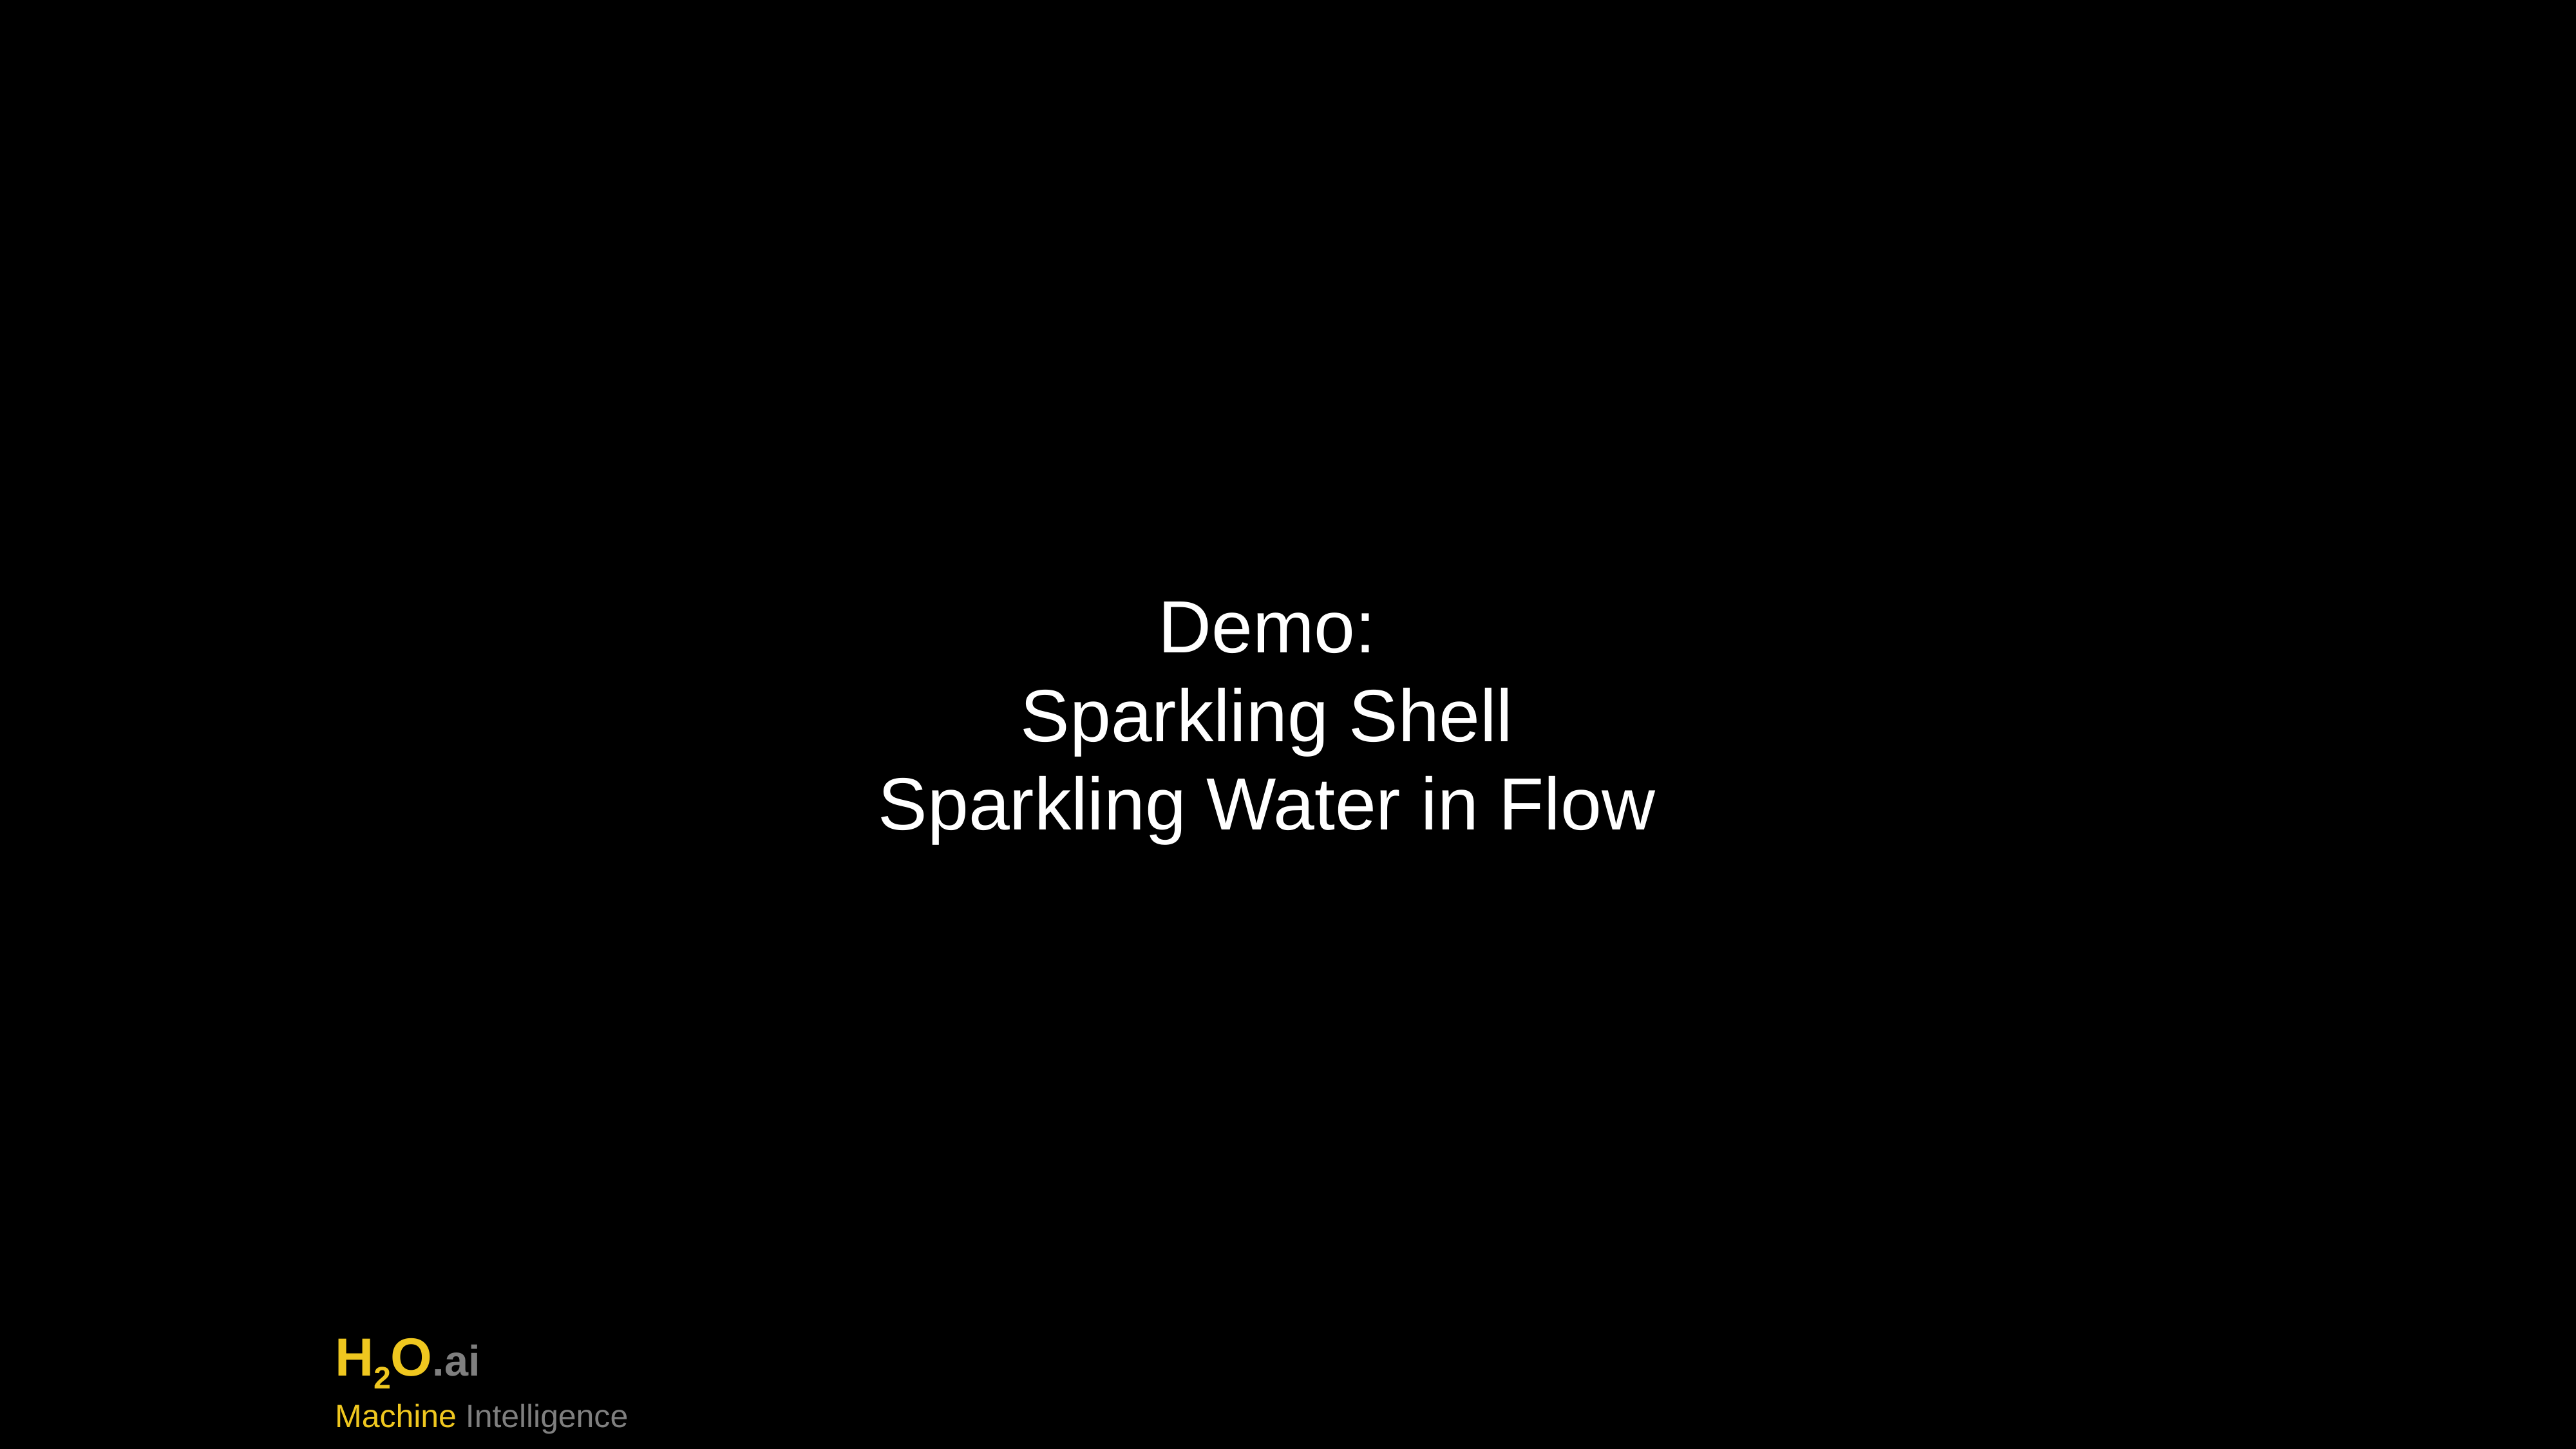

# Demo:
Sparkling Shell
Sparkling Water in Flow